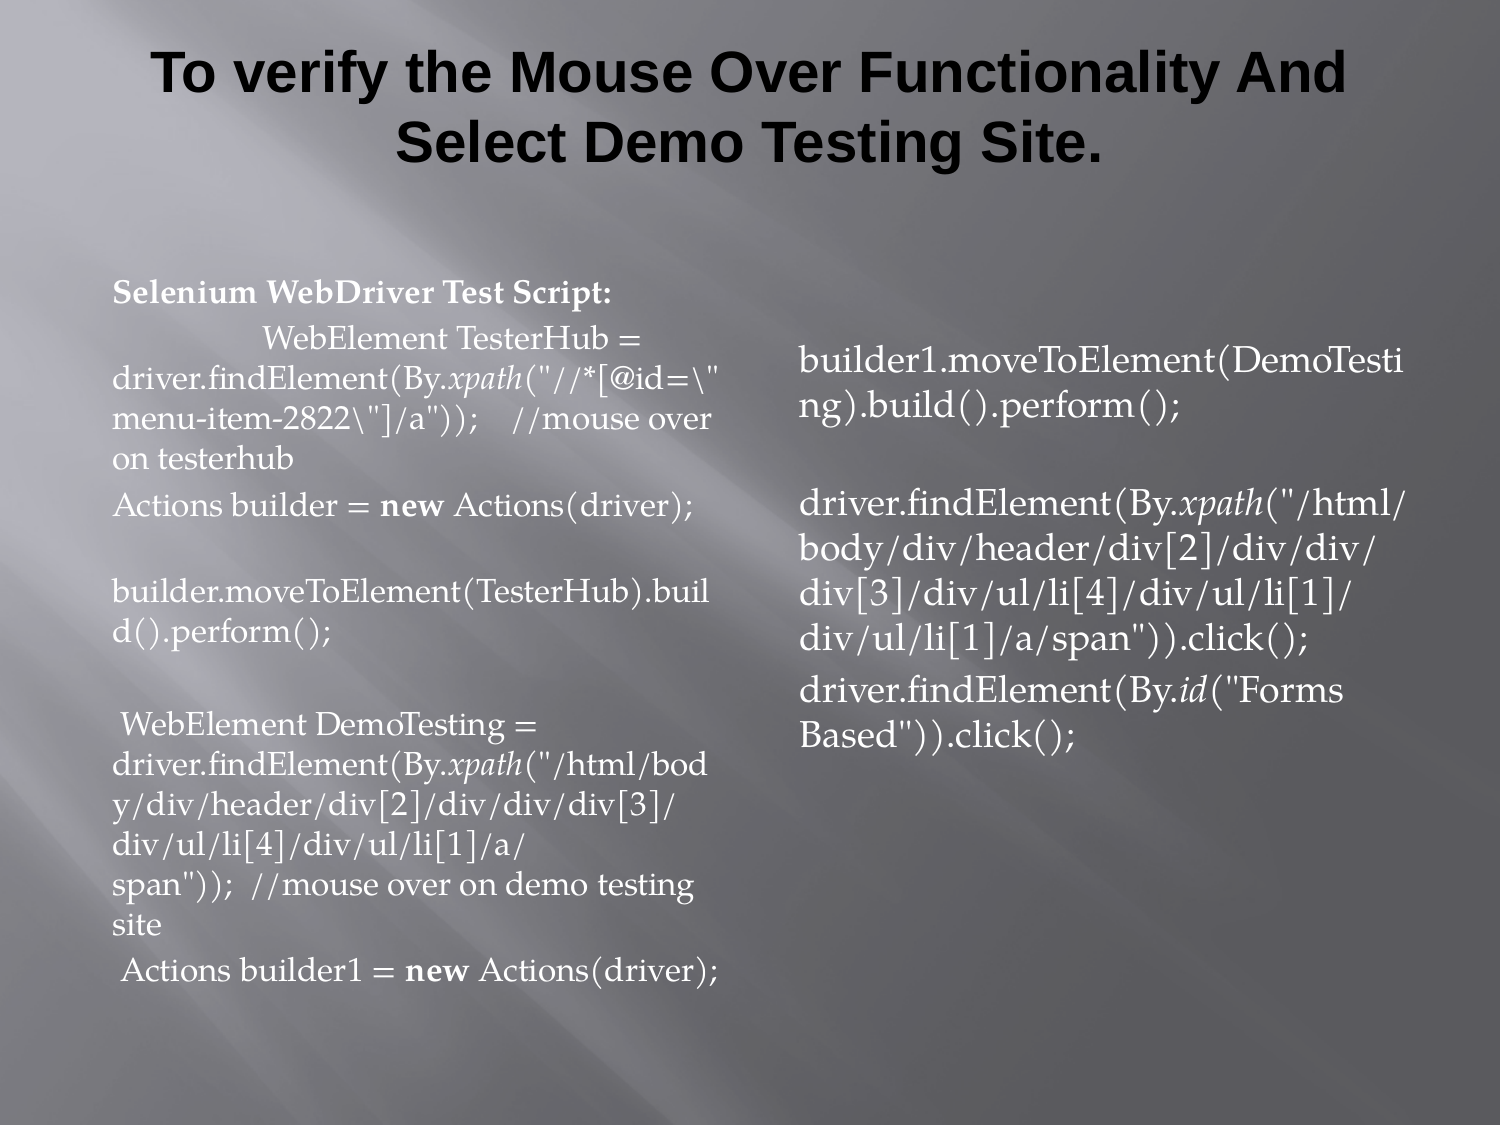

# To verify the Mouse Over Functionality And Select Demo Testing Site.
Selenium WebDriver Test Script:
	WebElement TesterHub = driver.findElement(By.xpath("//*[@id=\"menu-item-2822\"]/a"));    //mouse over on testerhub
Actions builder = new Actions(driver);
	        builder.moveToElement(TesterHub).build().perform();

 WebElement DemoTesting = driver.findElement(By.xpath("/html/body/div/header/div[2]/div/div/div[3]/div/ul/li[4]/div/ul/li[1]/a/span"));  //mouse over on demo testing site
 Actions builder1 = new Actions(driver);

		        builder1.moveToElement(DemoTesting).build().perform();
		        driver.findElement(By.xpath("/html/body/div/header/div[2]/div/div/div[3]/div/ul/li[4]/div/ul/li[1]/div/ul/li[1]/a/span")).click();
driver.findElement(By.id("Forms Based")).click();